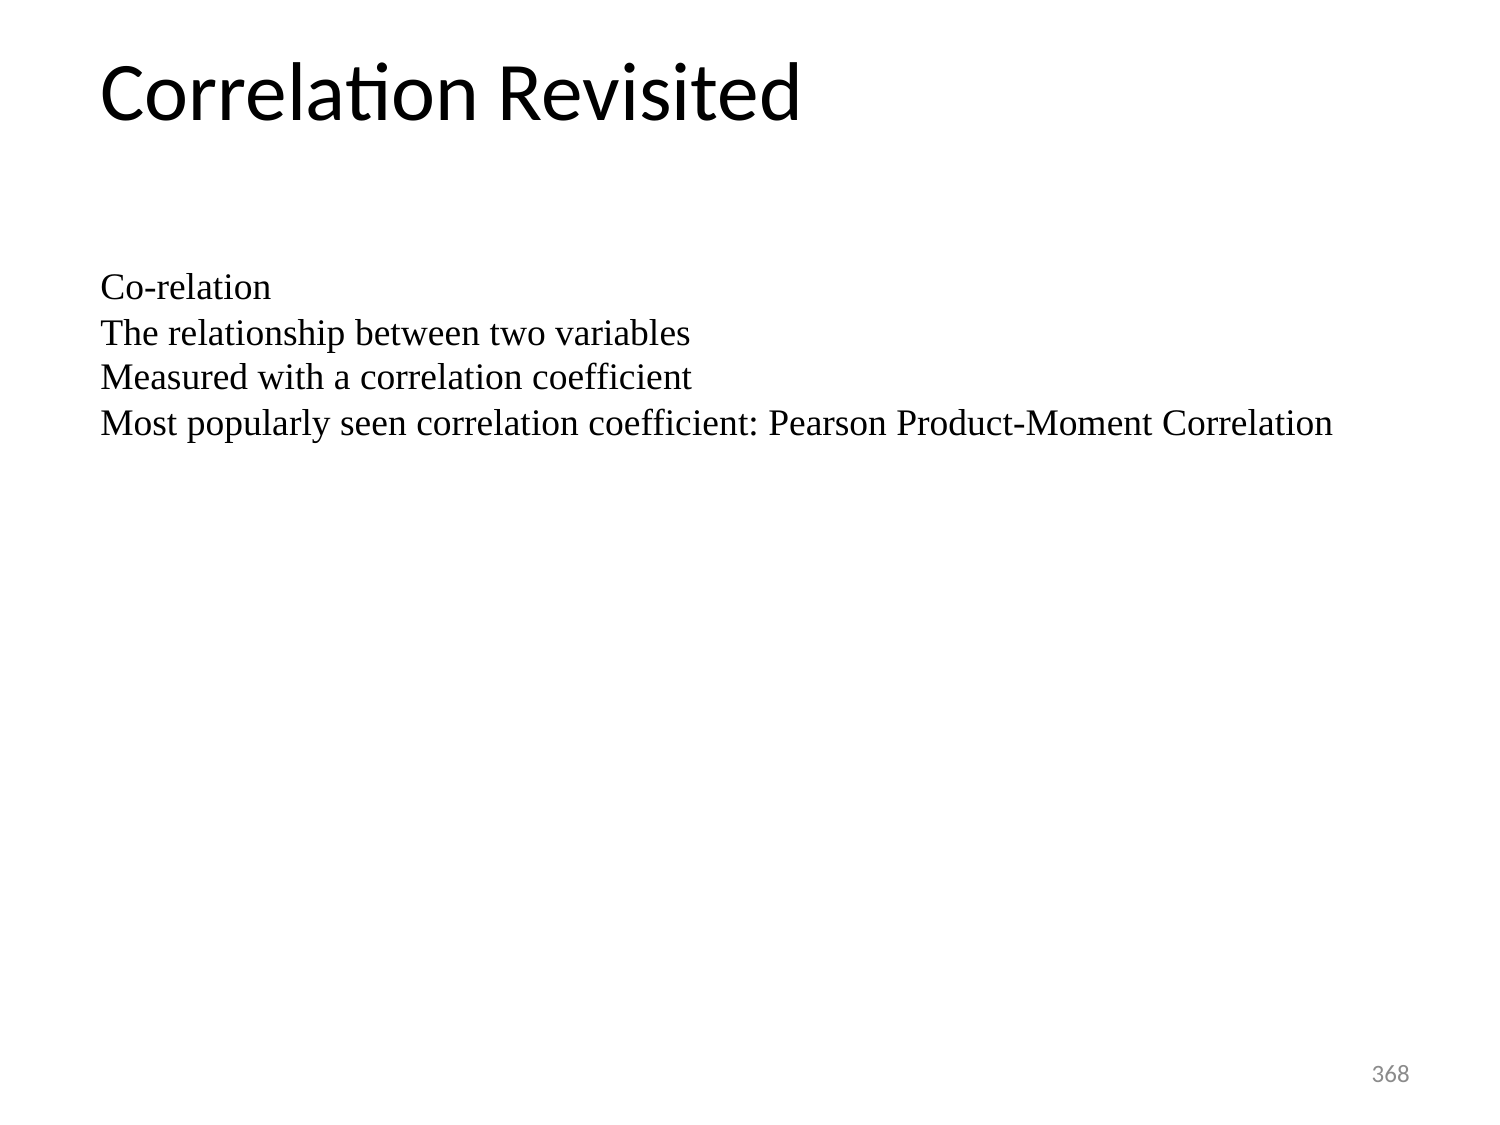

# Correlation Revisited
Co-relation
The relationship between two variables
Measured with a correlation coefficient
Most popularly seen correlation coefficient: Pearson Product-Moment Correlation
368